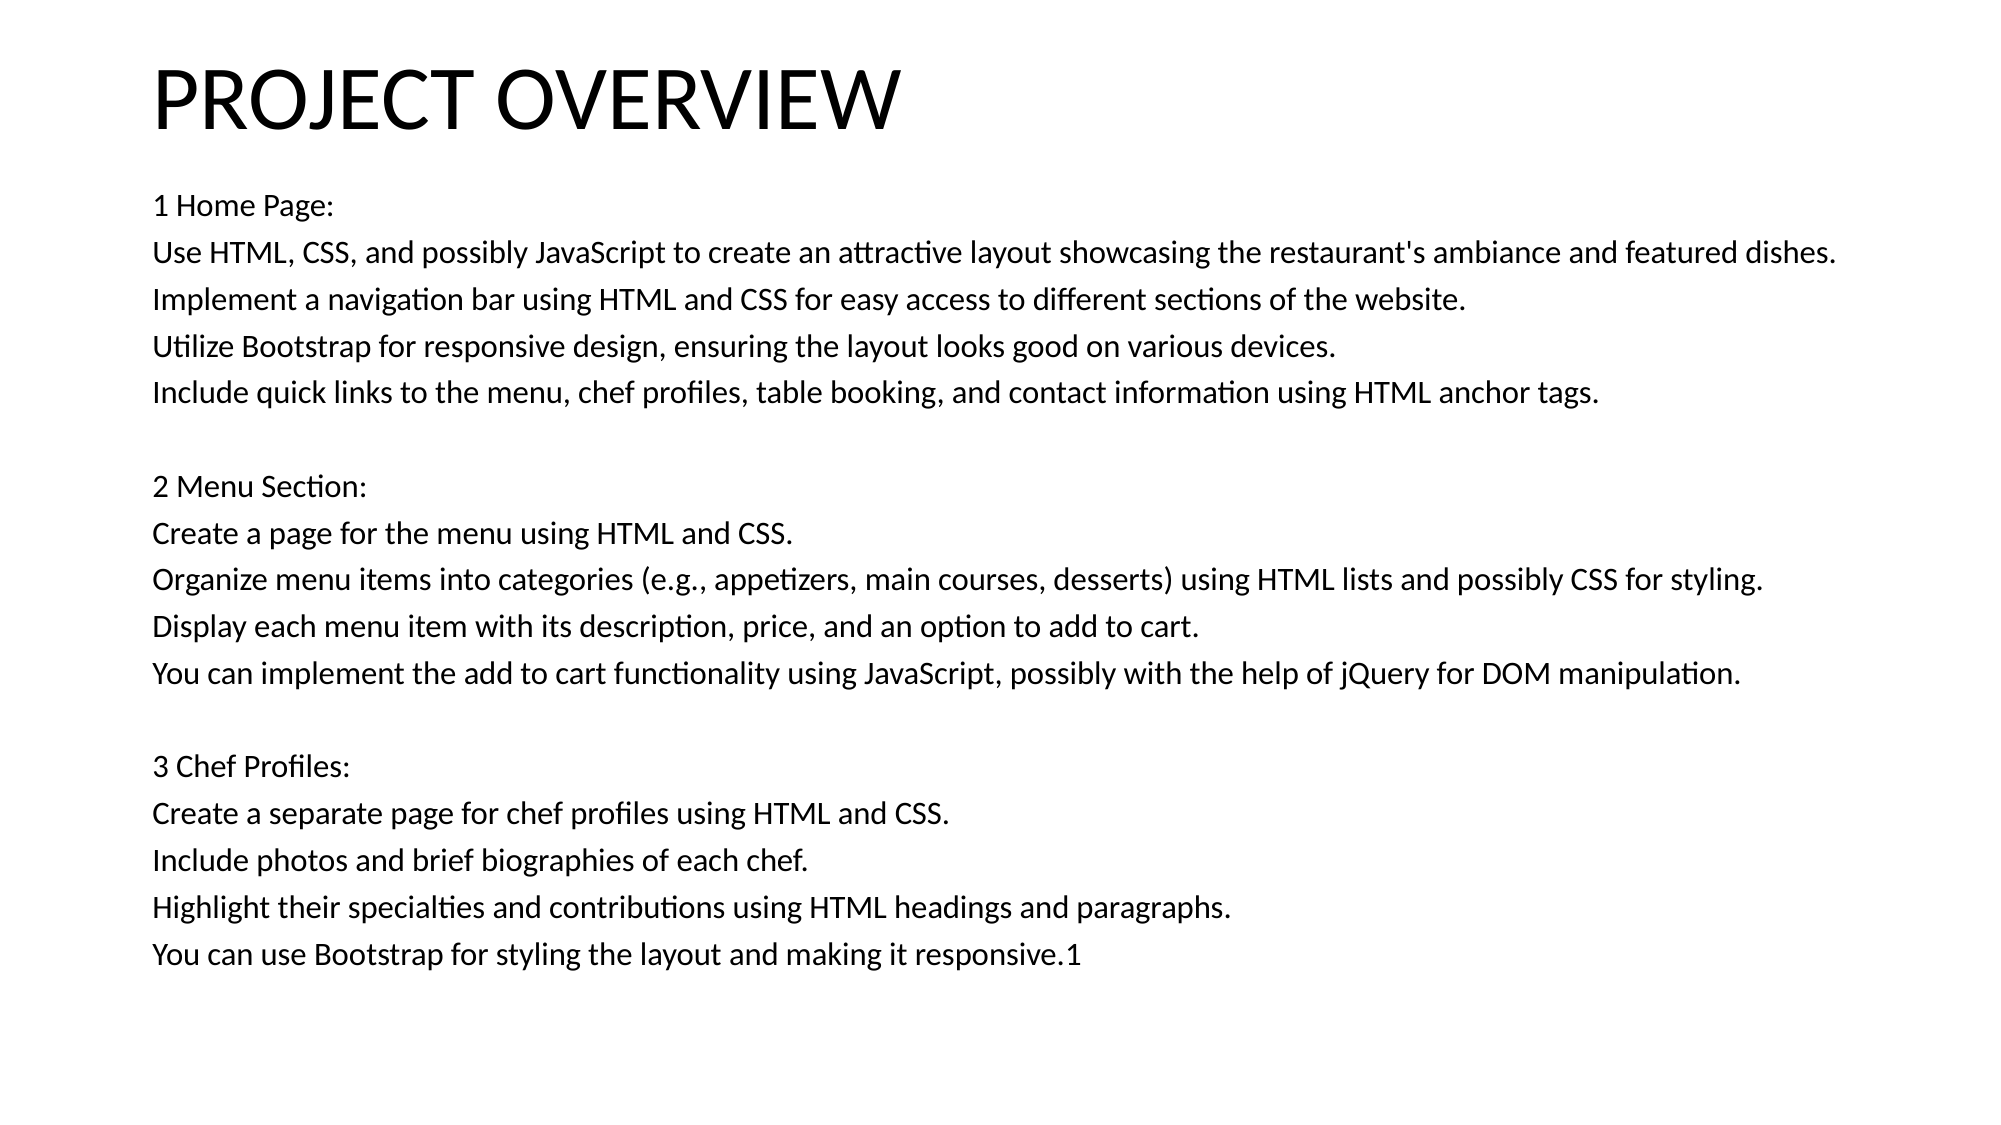

# PROJECT OVERVIEW
1 Home Page:
Use HTML, CSS, and possibly JavaScript to create an attractive layout showcasing the restaurant's ambiance and featured dishes.
Implement a navigation bar using HTML and CSS for easy access to different sections of the website.
Utilize Bootstrap for responsive design, ensuring the layout looks good on various devices.
Include quick links to the menu, chef profiles, table booking, and contact information using HTML anchor tags.

2 Menu Section:
Create a page for the menu using HTML and CSS.
Organize menu items into categories (e.g., appetizers, main courses, desserts) using HTML lists and possibly CSS for styling.
Display each menu item with its description, price, and an option to add to cart.
You can implement the add to cart functionality using JavaScript, possibly with the help of jQuery for DOM manipulation.

3 Chef Profiles:
Create a separate page for chef profiles using HTML and CSS.
Include photos and brief biographies of each chef.
Highlight their specialties and contributions using HTML headings and paragraphs.
You can use Bootstrap for styling the layout and making it responsive.1